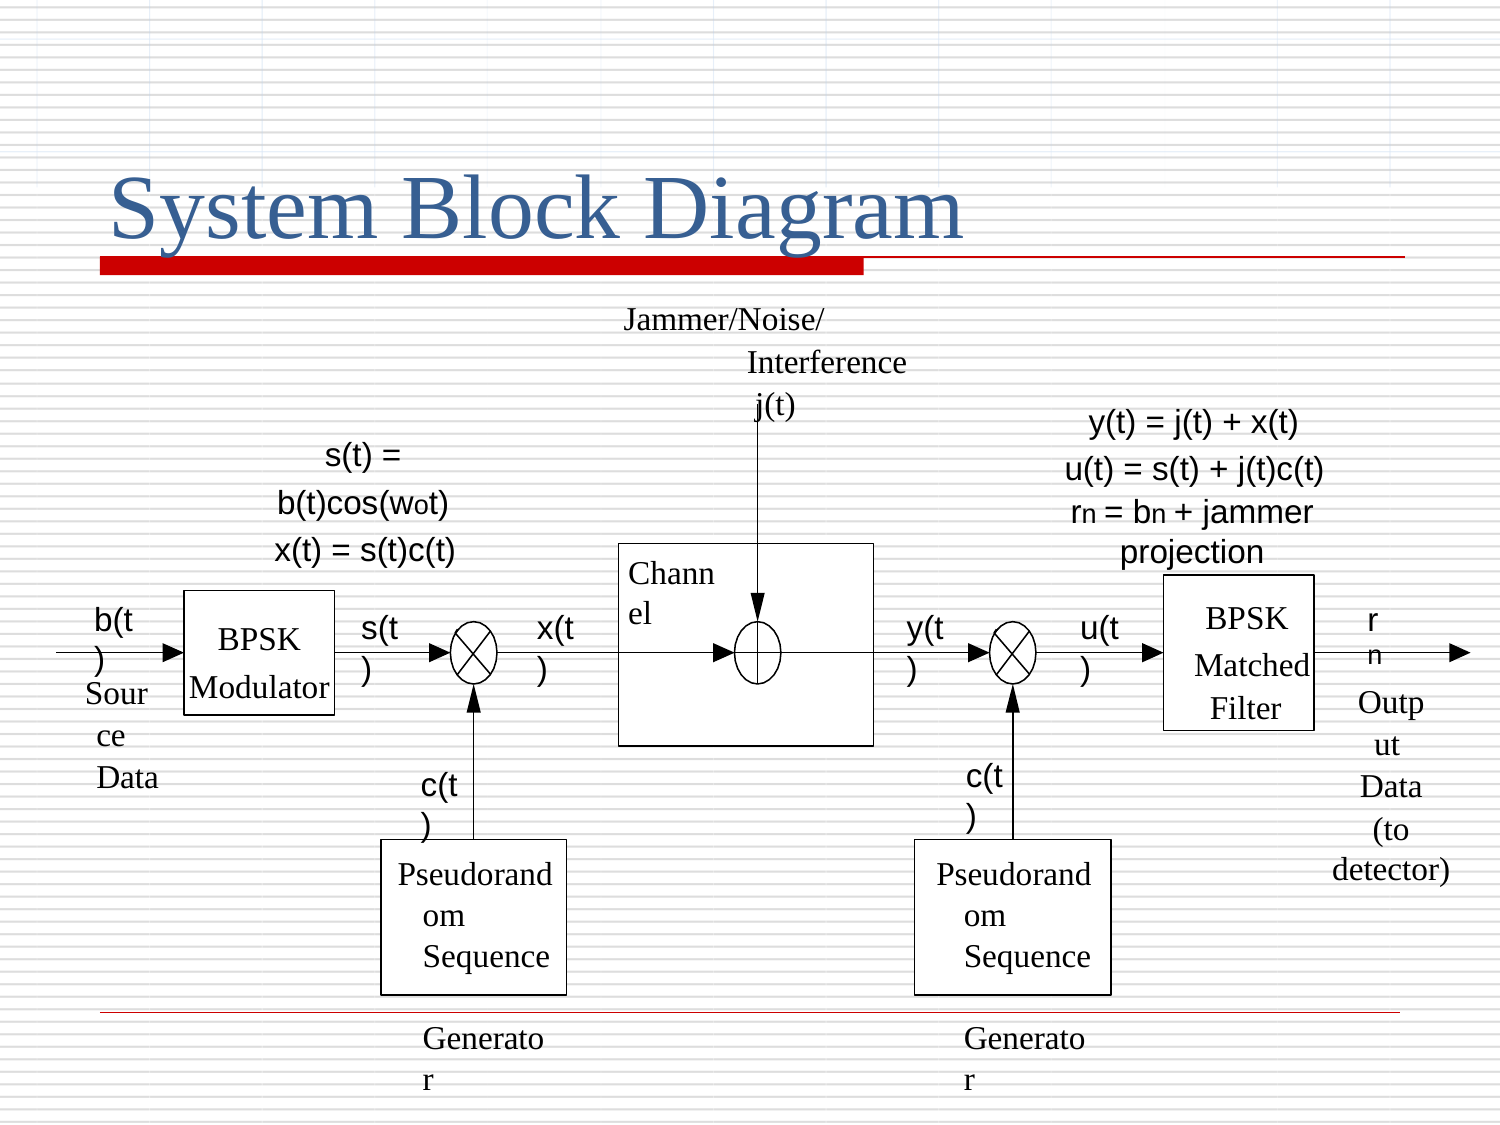

# System Block Diagram

Jammer/Noise/Interference  j(t)
y(t) = j(t) + x(t)
u(t) = s(t) + j(t)c(t)
rn = bn + jammer projection

s(t) = b(t)cos(wot)
x(t) = s(t)c(t)

Channel
BPSK
Matched
Filter

BPSK
Modulator
b(t)
rn
s(t)
x(t)
y(t)
u(t)

Source  Data
Output  Data
(to detector)
c(t)
c(t)

Pseudorandom  Sequence  Generator
Pseudorandom  Sequence  Generator